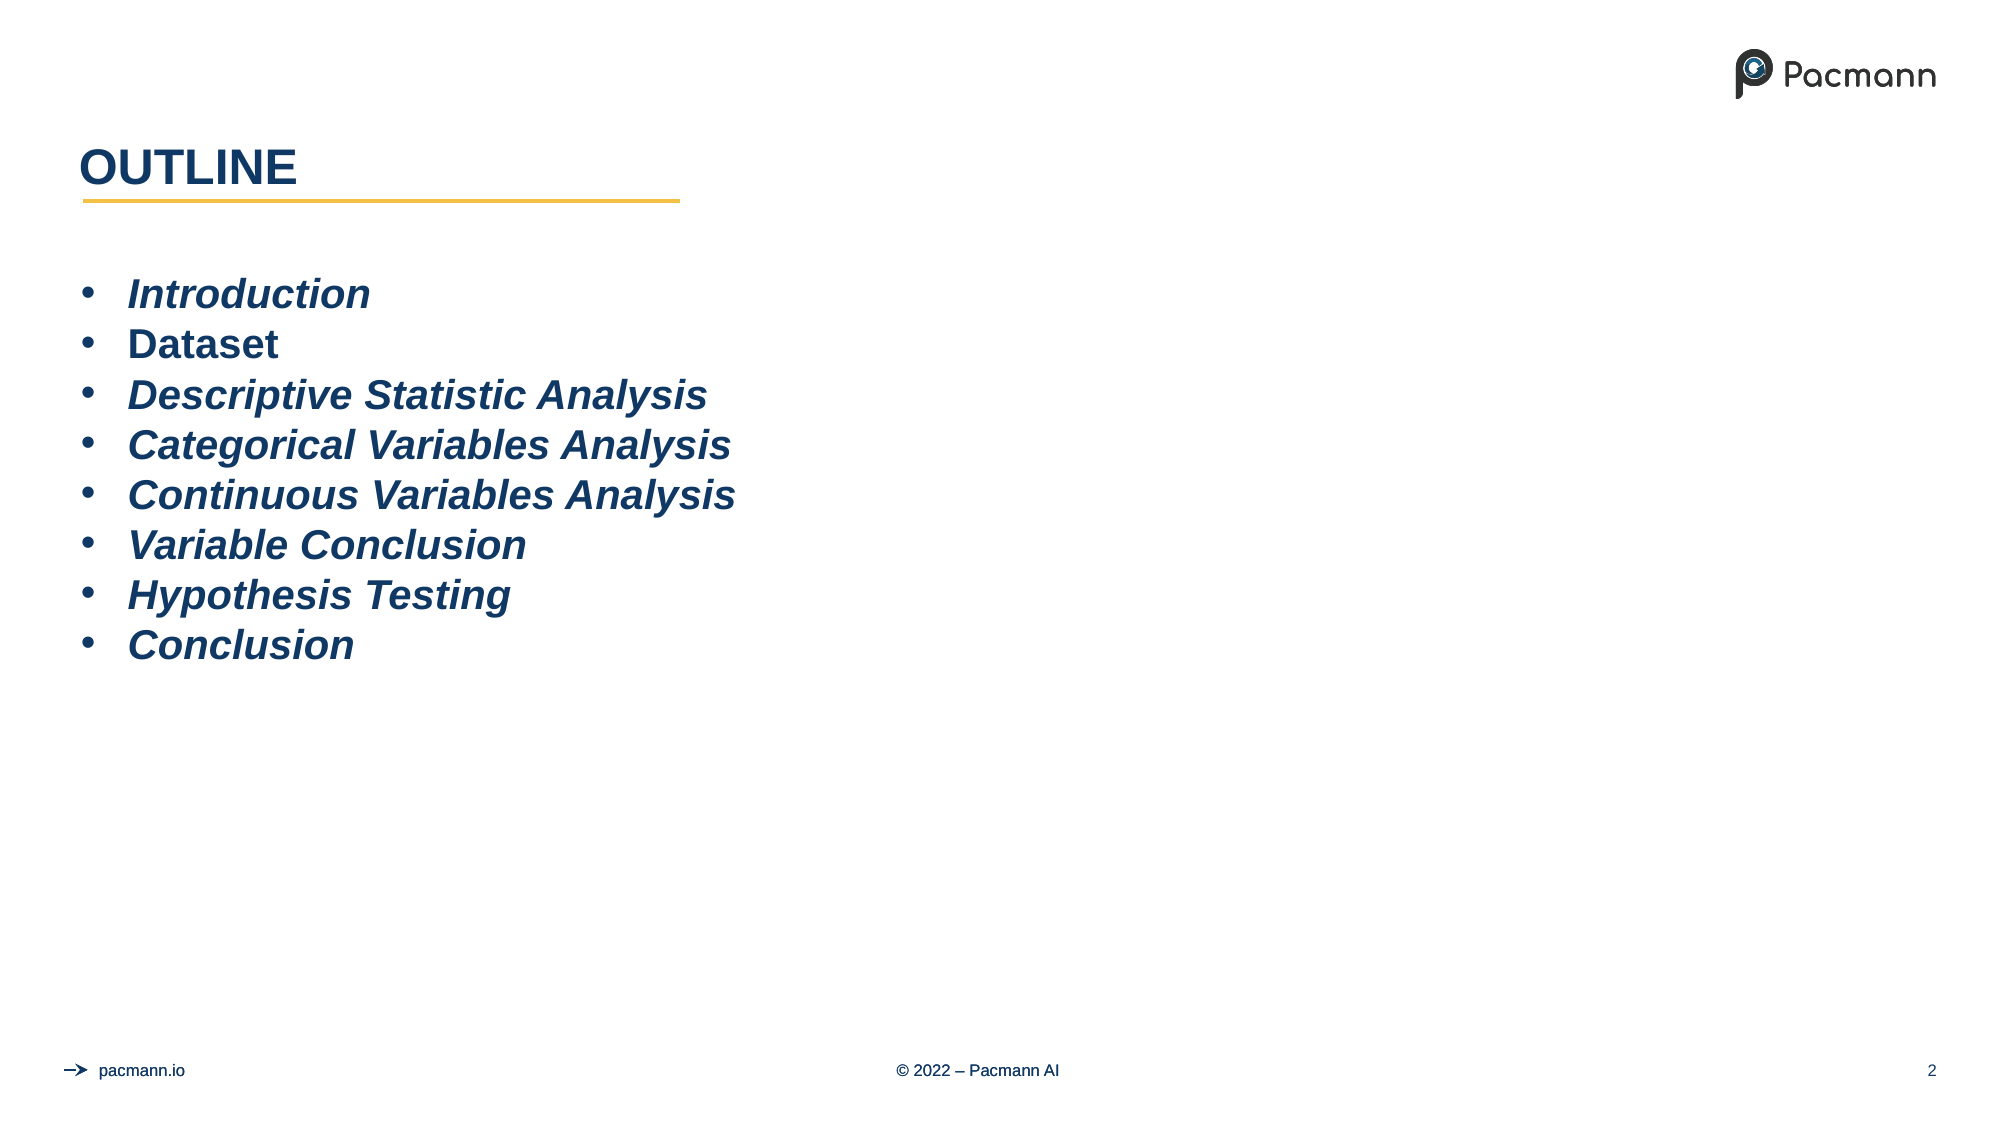

# OUTLINE
Introduction
Dataset
Descriptive Statistic Analysis
Categorical Variables Analysis
Continuous Variables Analysis
Variable Conclusion
Hypothesis Testing
Conclusion